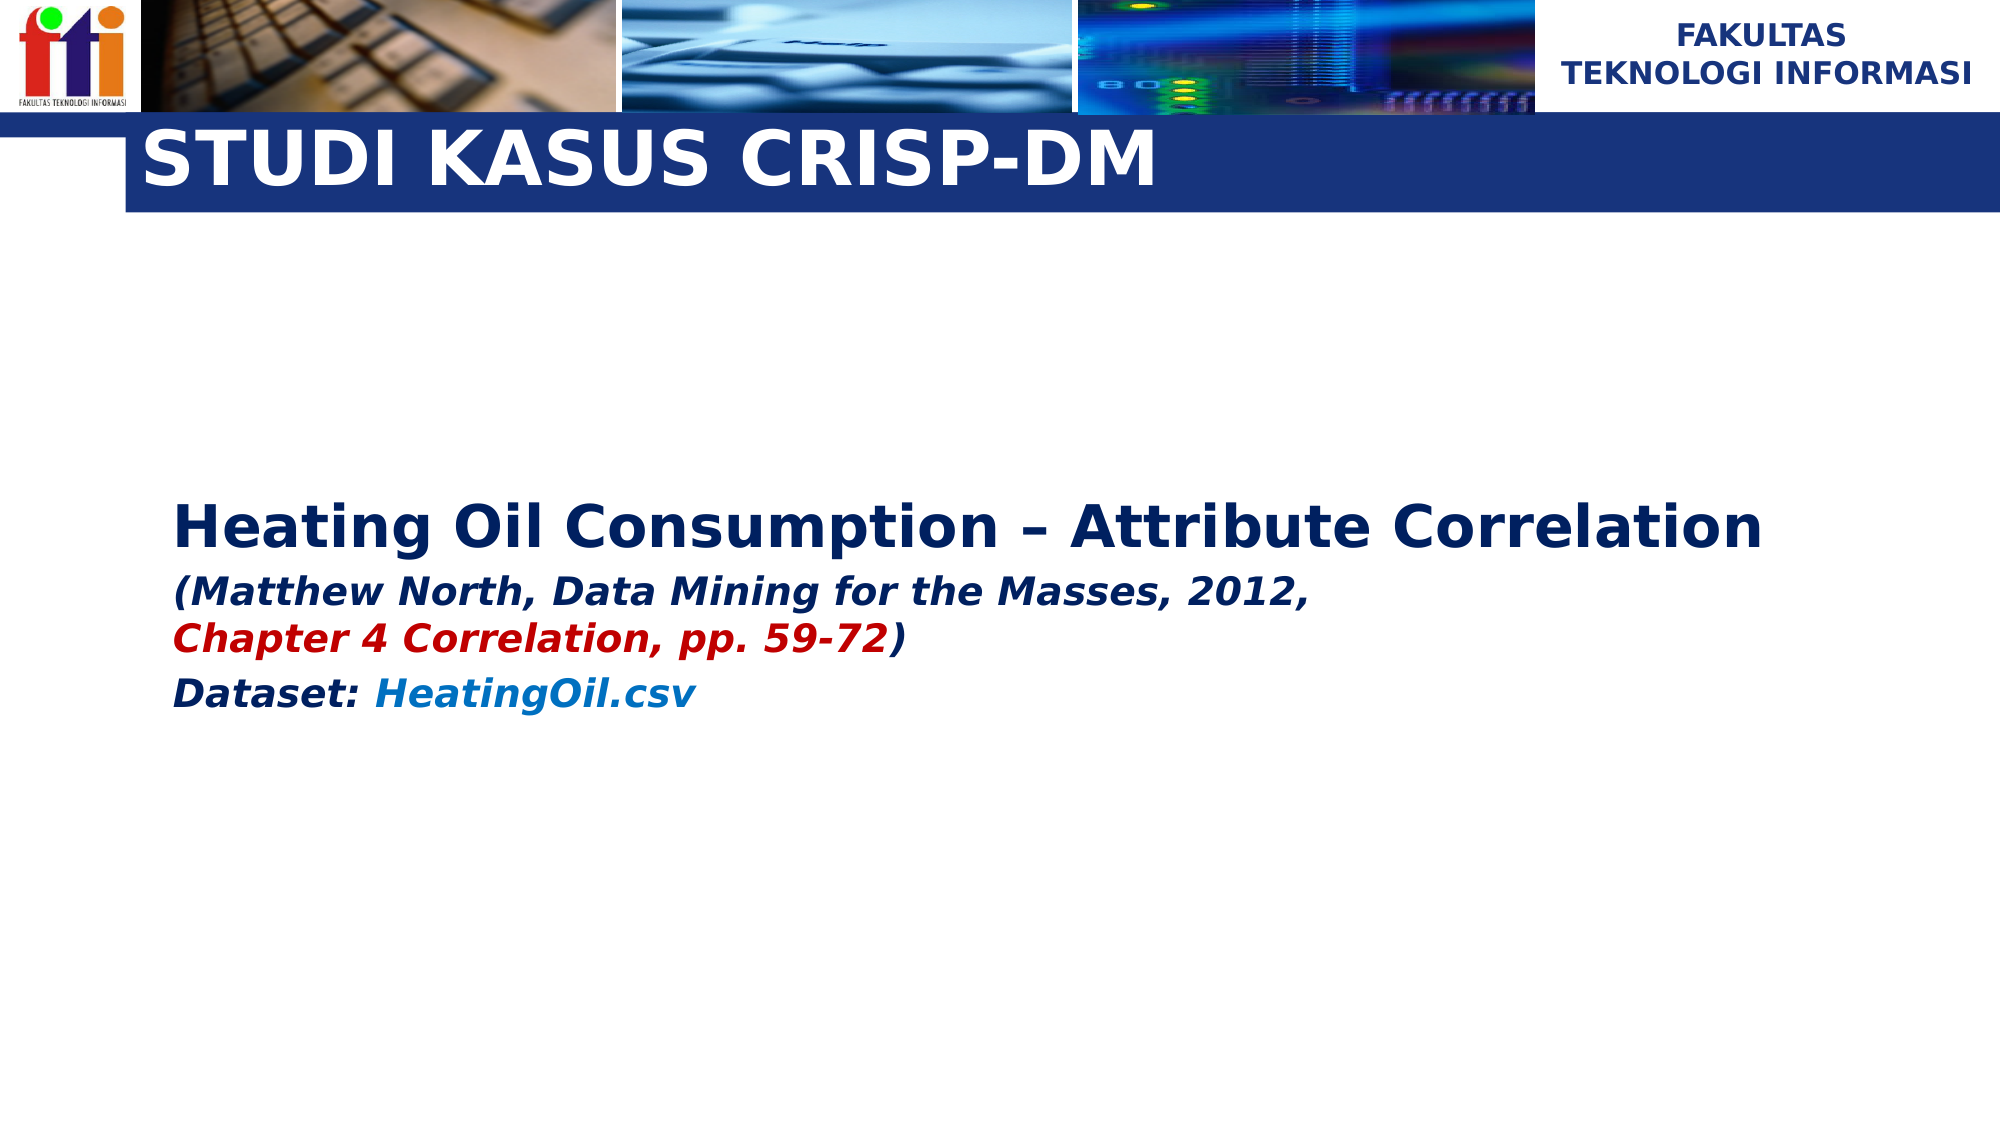

61
# Studi Kasus CRISP-DM
Heating Oil Consumption – Attribute Correlation
(Matthew North, Data Mining for the Masses, 2012,
Chapter 4 Correlation, pp. 59-72)
Dataset: HeatingOil.csv